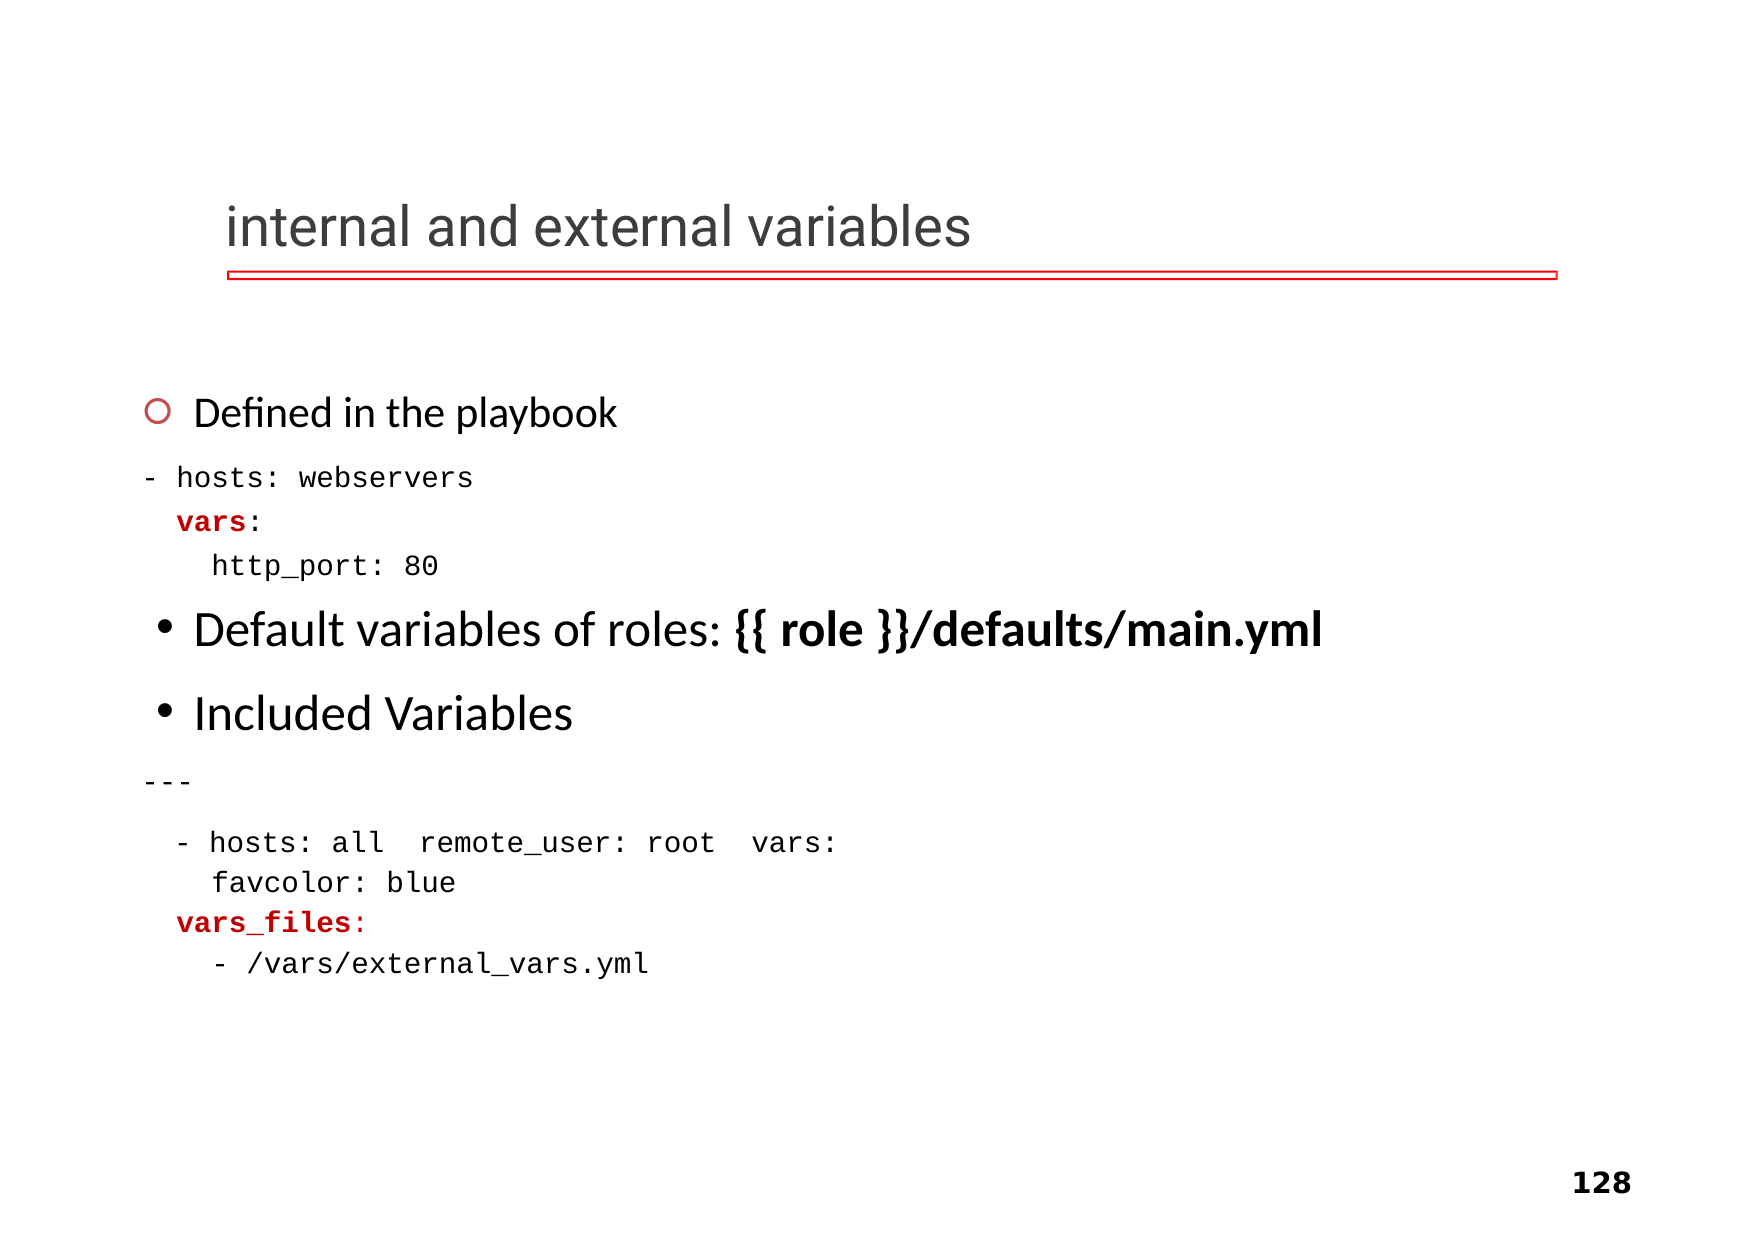

# internal and external variables
Defined in the playbook
- hosts: webservers
vars:
http_port: 80
Default variables of roles: {{ role }}/defaults/main.yml
Included Variables
---
- hosts: all  remote_user: root  vars:
favcolor: blue
vars_files:
- /vars/external_vars.yml
128